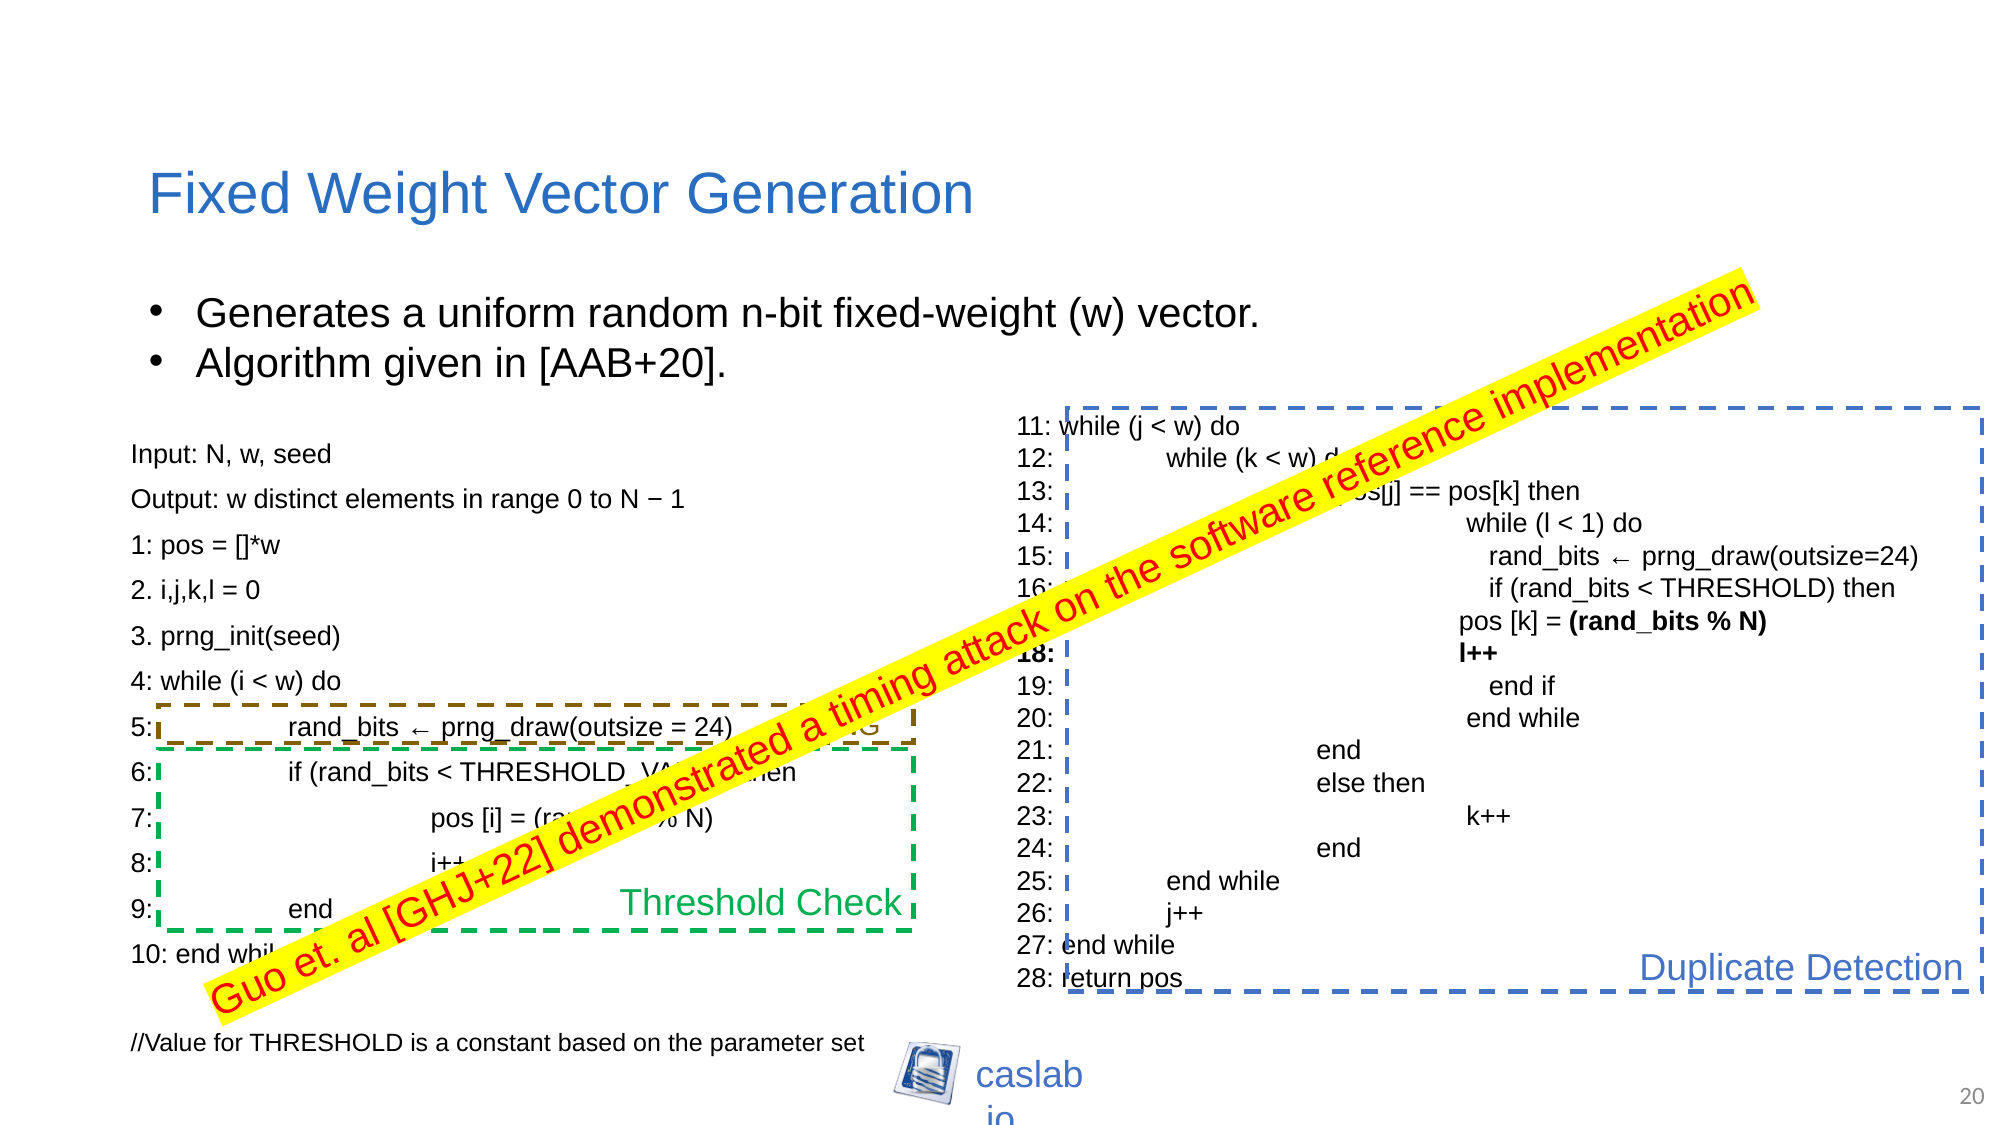

Fixed Weight Vector Generation
Generates a uniform random n-bit fixed-weight (w) vector.
Algorithm given in [AAB+20].

11: while (j < w) do
12:	while (k < w) do
13:		if pos[j] == pos[k] then
14:			while (l < 1) do
15:		 	   rand_bits ← prng_draw(outsize=24)
16:			   if (rand_bits < THRESHOLD) then
17:		                   pos [k] = (rand_bits % N)
18:		                   l++
19:	 		   end if
20:			end while
21:		end
22:		else then
23:			k++
24:		end
25:	end while
26:	j++
27: end while
28: return pos

Input: N, w, seed
Output: w distinct elements in range 0 to N − 1
1: pos = []*w
2. i,j,k,l = 0
3. prng_init(seed)
4: while (i < w) do
5:	 rand_bits ← prng_draw(outsize = 24)
6:	 if (rand_bits < THRESHOLD_VALUE) then
7:		pos [i] = (rand bits % N)
8:		i++
9:	 end
10: end while

//Value for THRESHOLD is a constant based on the parameter set

Guo et. al [GHJ+22] demonstrated a timing attack on the software reference implementation
RNG

Threshold Check
Duplicate Detection